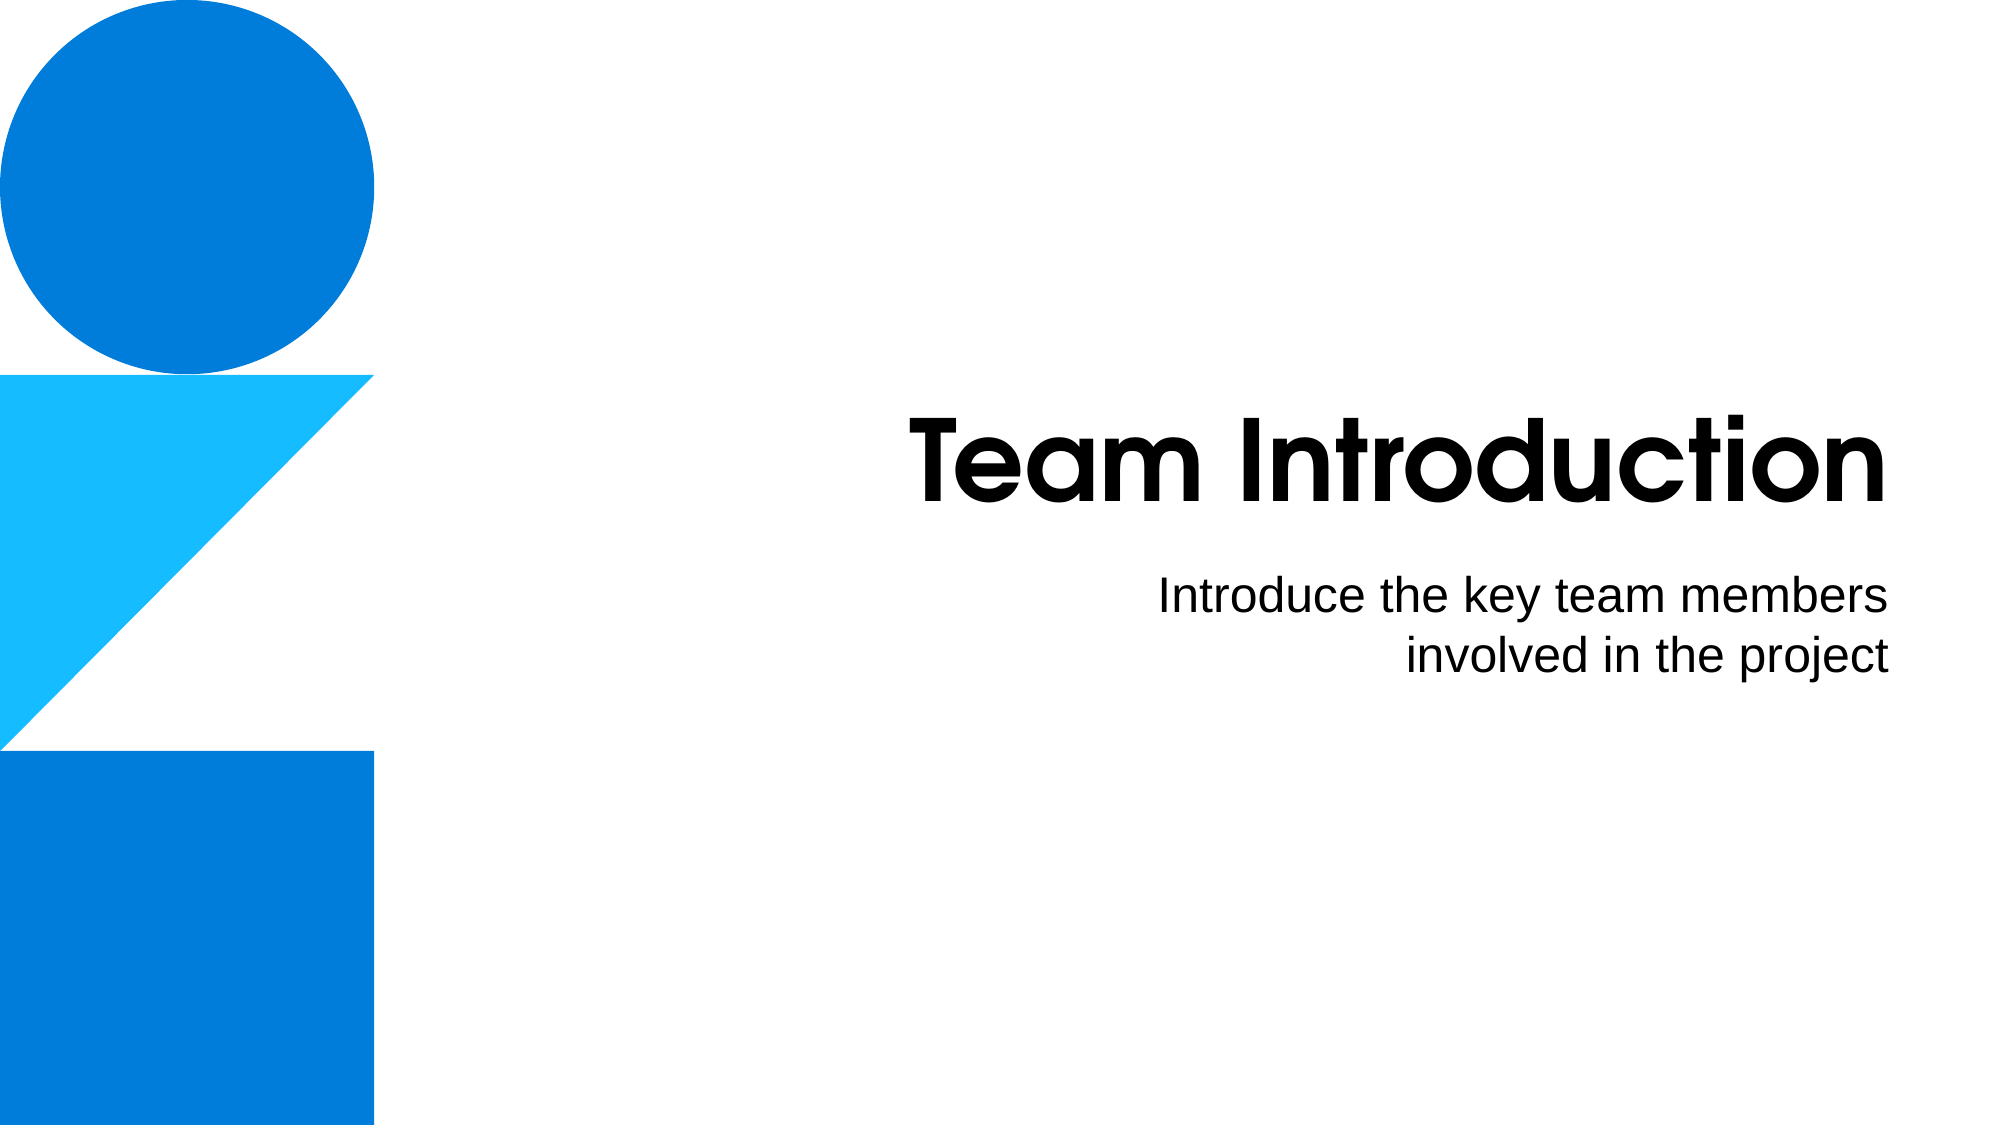

# Team Introduction
Introduce the key team members
involved in the project